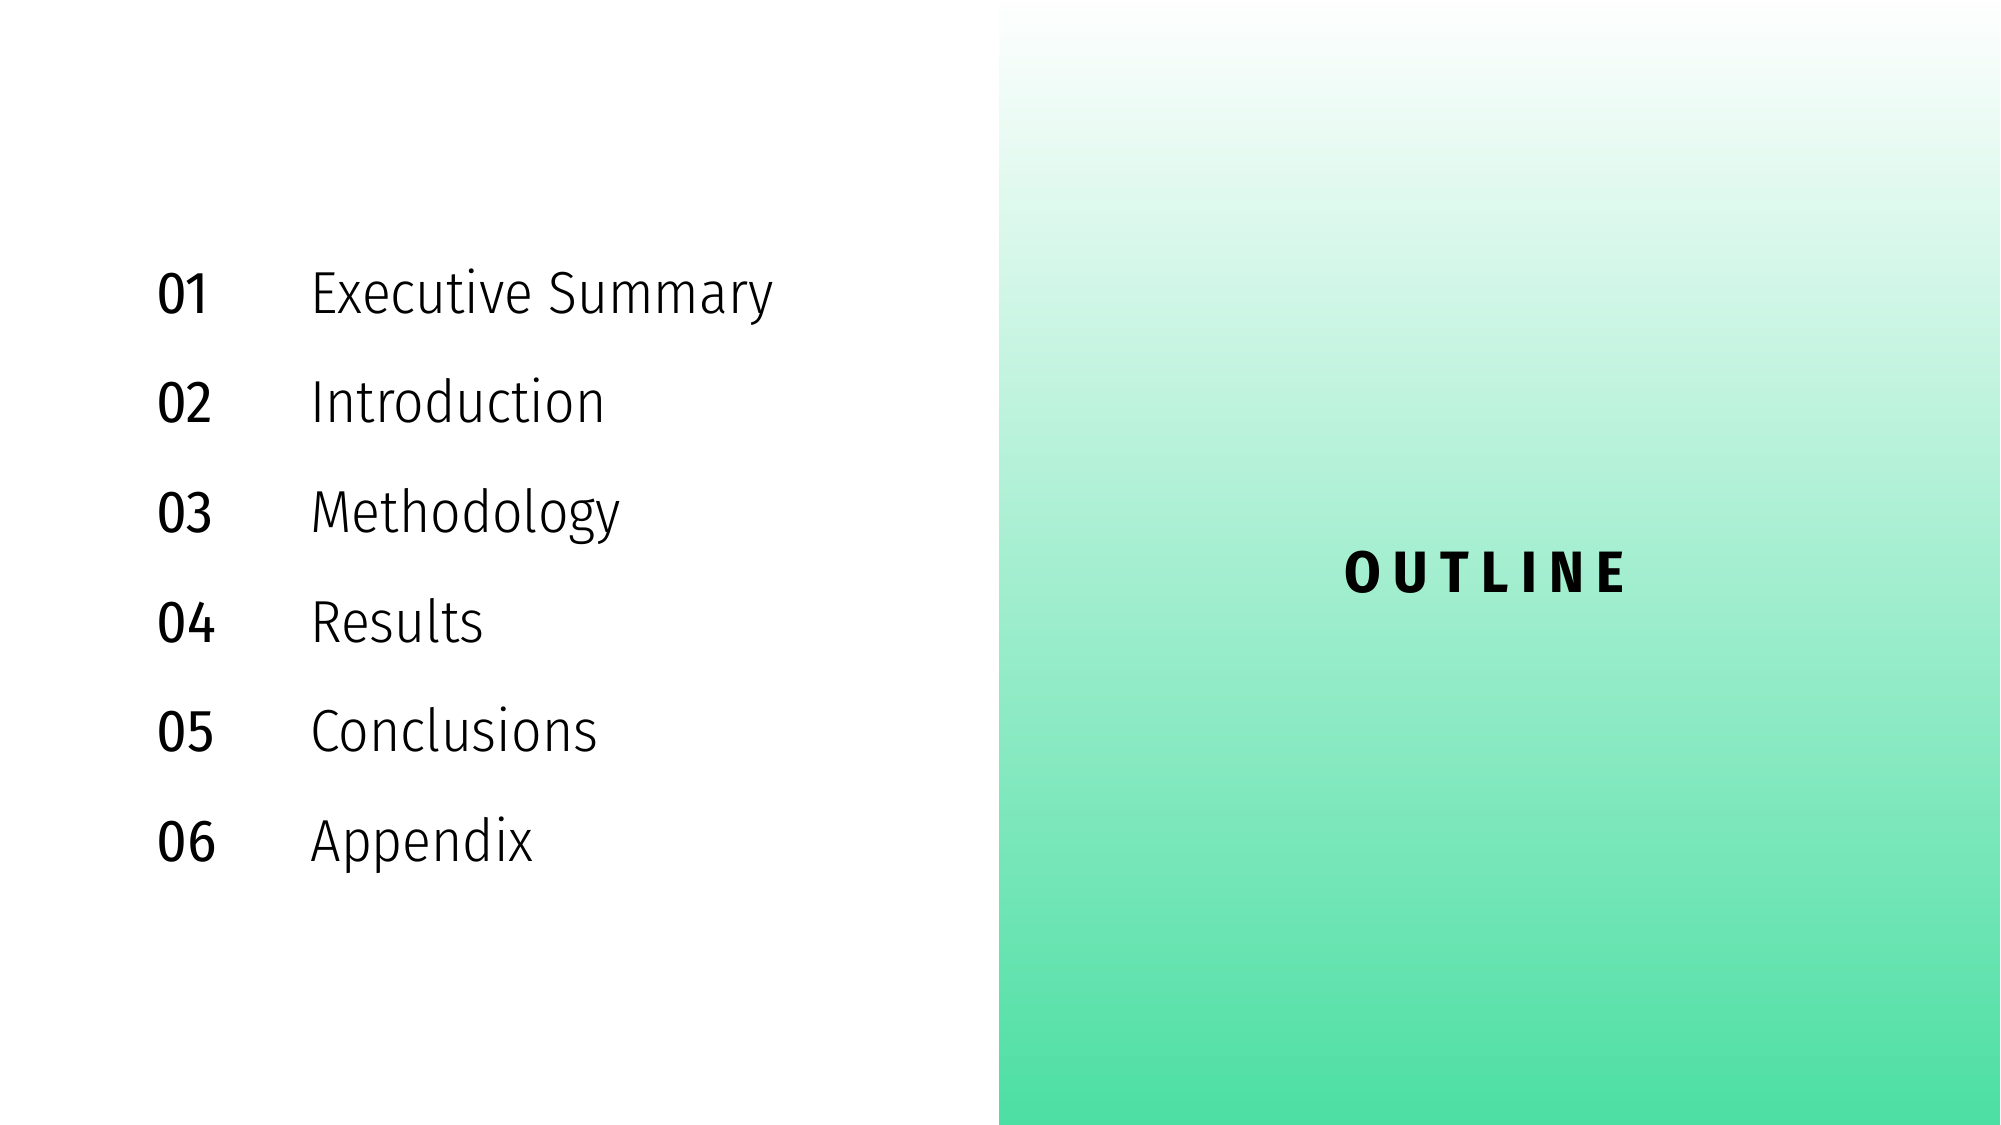

01
Executive Summary
# OutLine
02
Introduction
03
Methodology

04
Results
05
Conclusions
06
Appendix